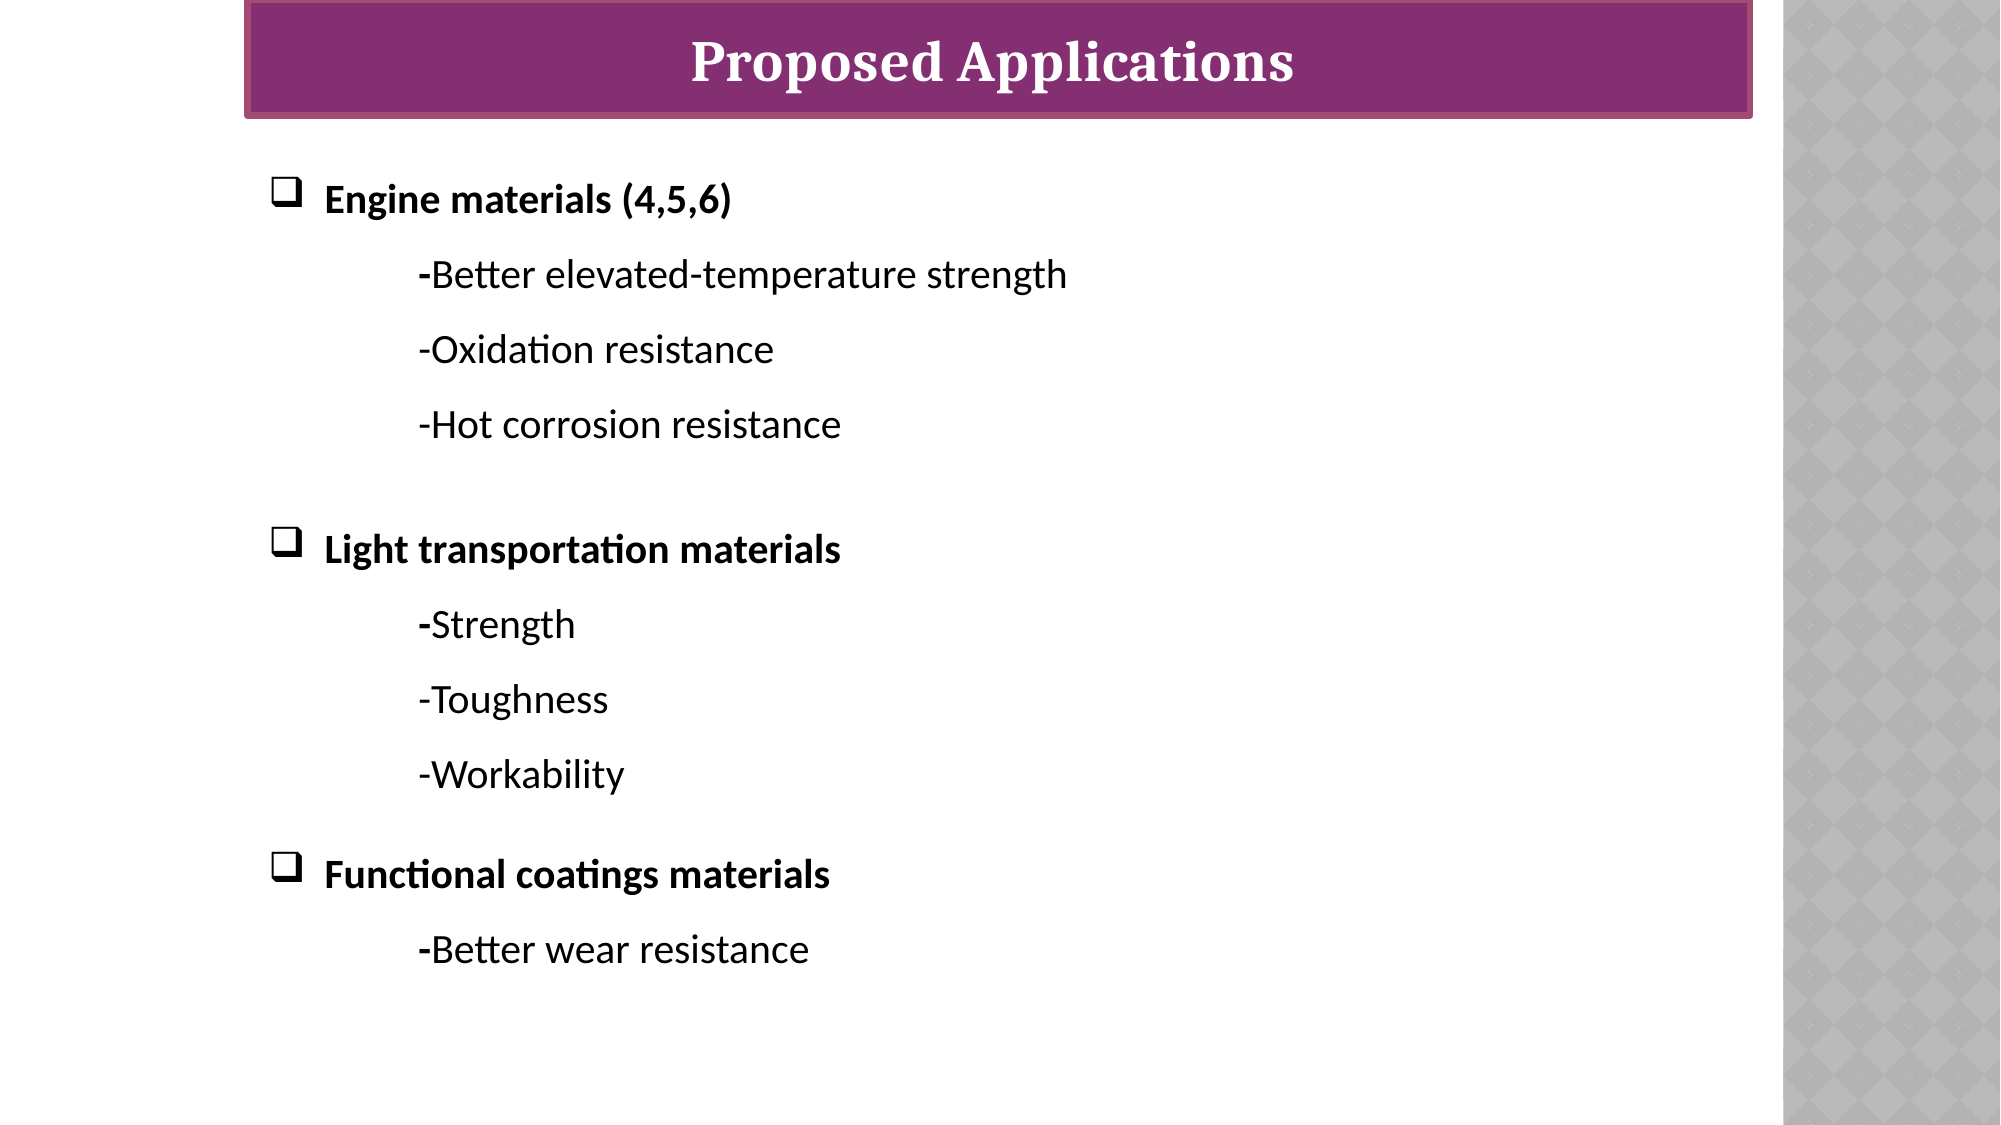

Proposed Applications
Engine materials (4,5,6)
	-Better elevated-temperature strength
	-Oxidation resistance
	-Hot corrosion resistance

Light transportation materials
	-Strength
	-Toughness
	-Workability

Functional coatings materials
	-Better wear resistance

Ph.D. Defence Seminar